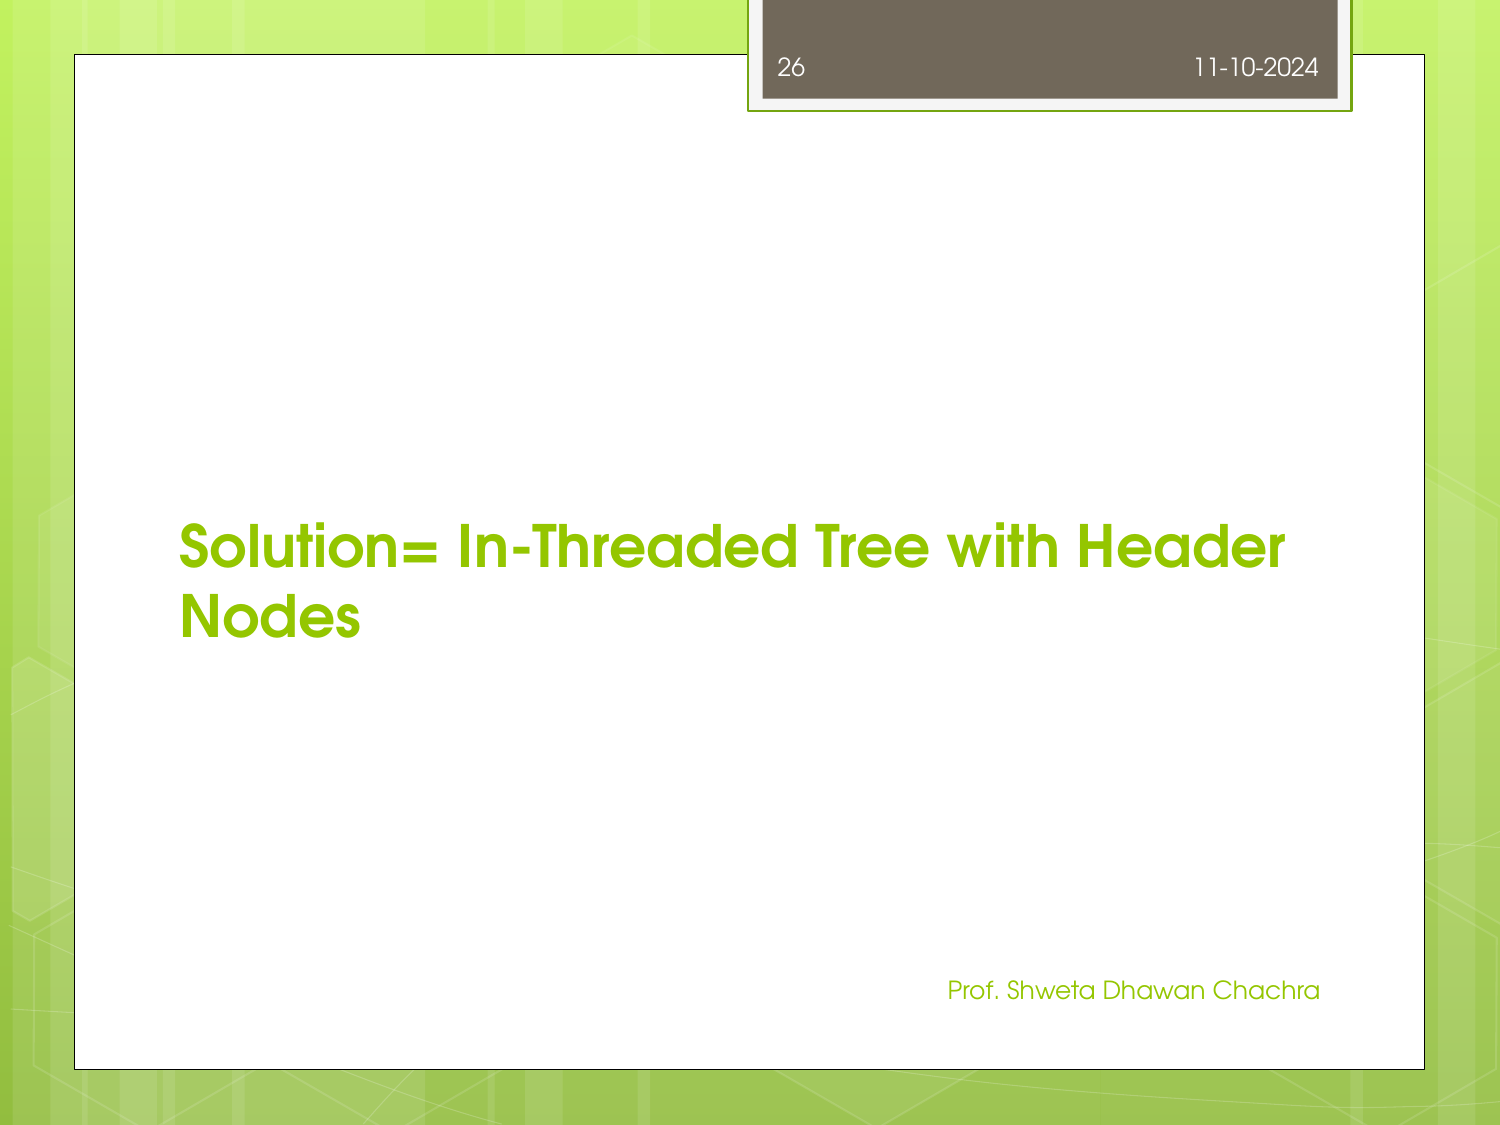

26
11-10-2024
# Solution= In-Threaded Tree with Header Nodes
Prof. Shweta Dhawan Chachra